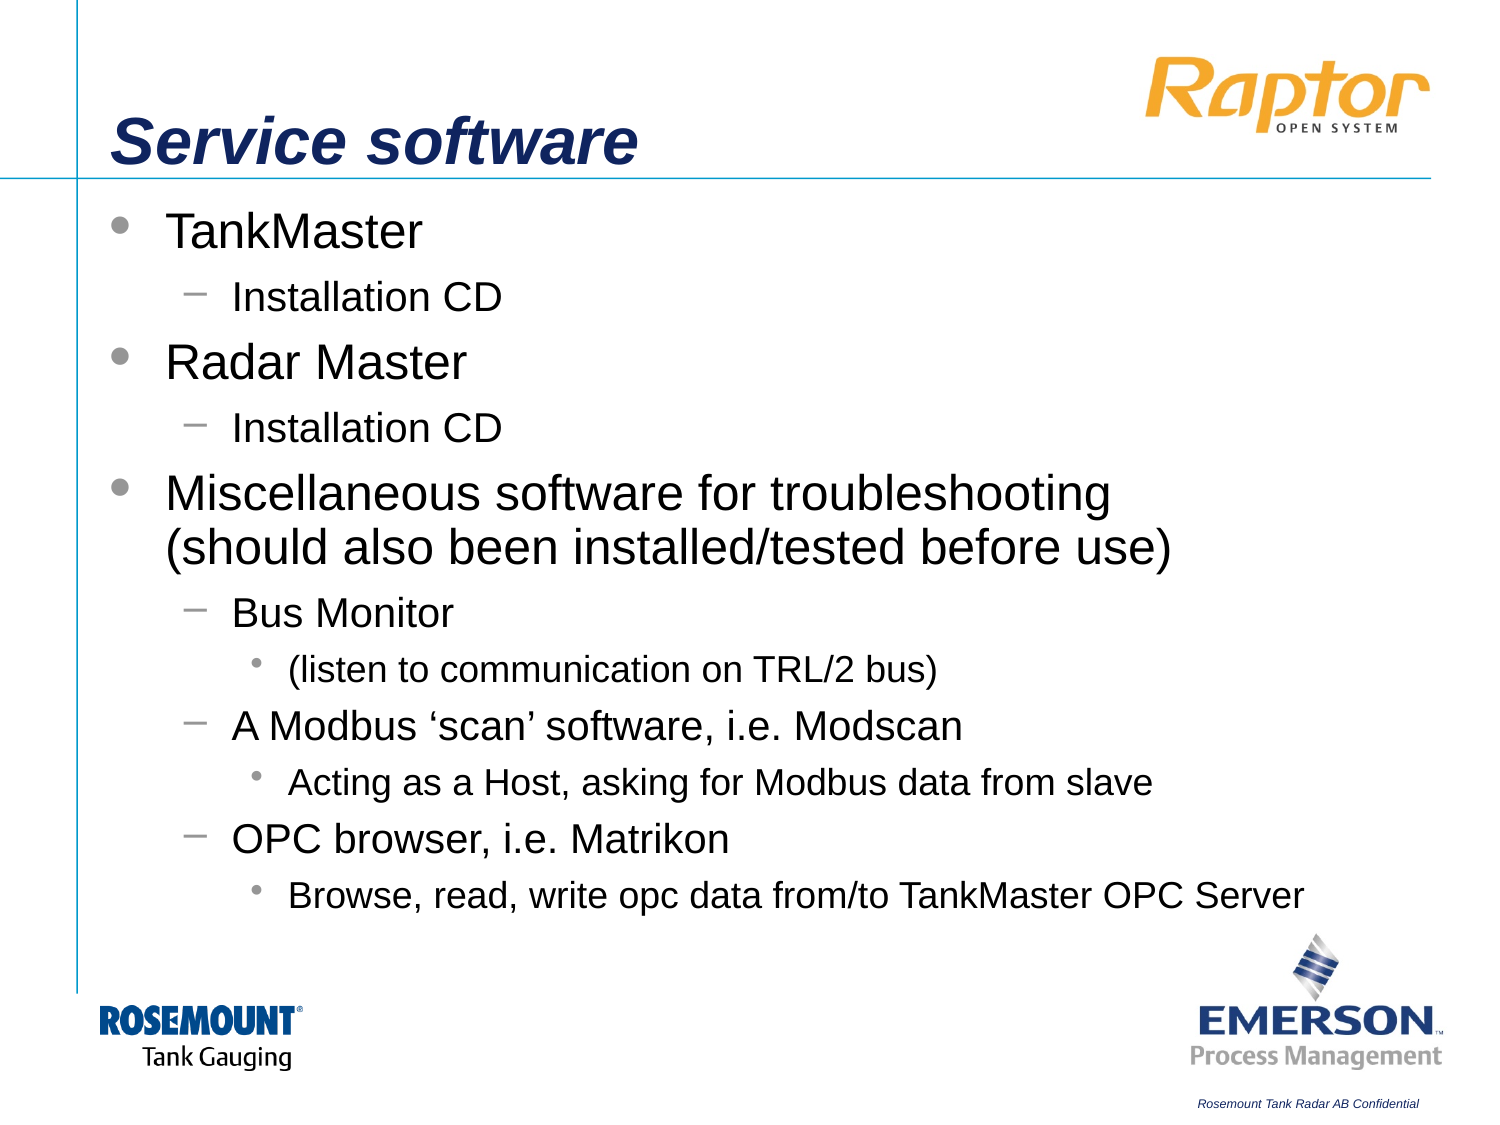

# Service software
TankMaster
Installation CD
Radar Master
Installation CD
Miscellaneous software for troubleshooting
(should also been installed/tested before use)
Bus Monitor
(listen to communication on TRL/2 bus)
A Modbus ‘scan’ software, i.e. Modscan
Acting as a Host, asking for Modbus data from slave
OPC browser, i.e. Matrikon
Browse, read, write opc data from/to TankMaster OPC Server